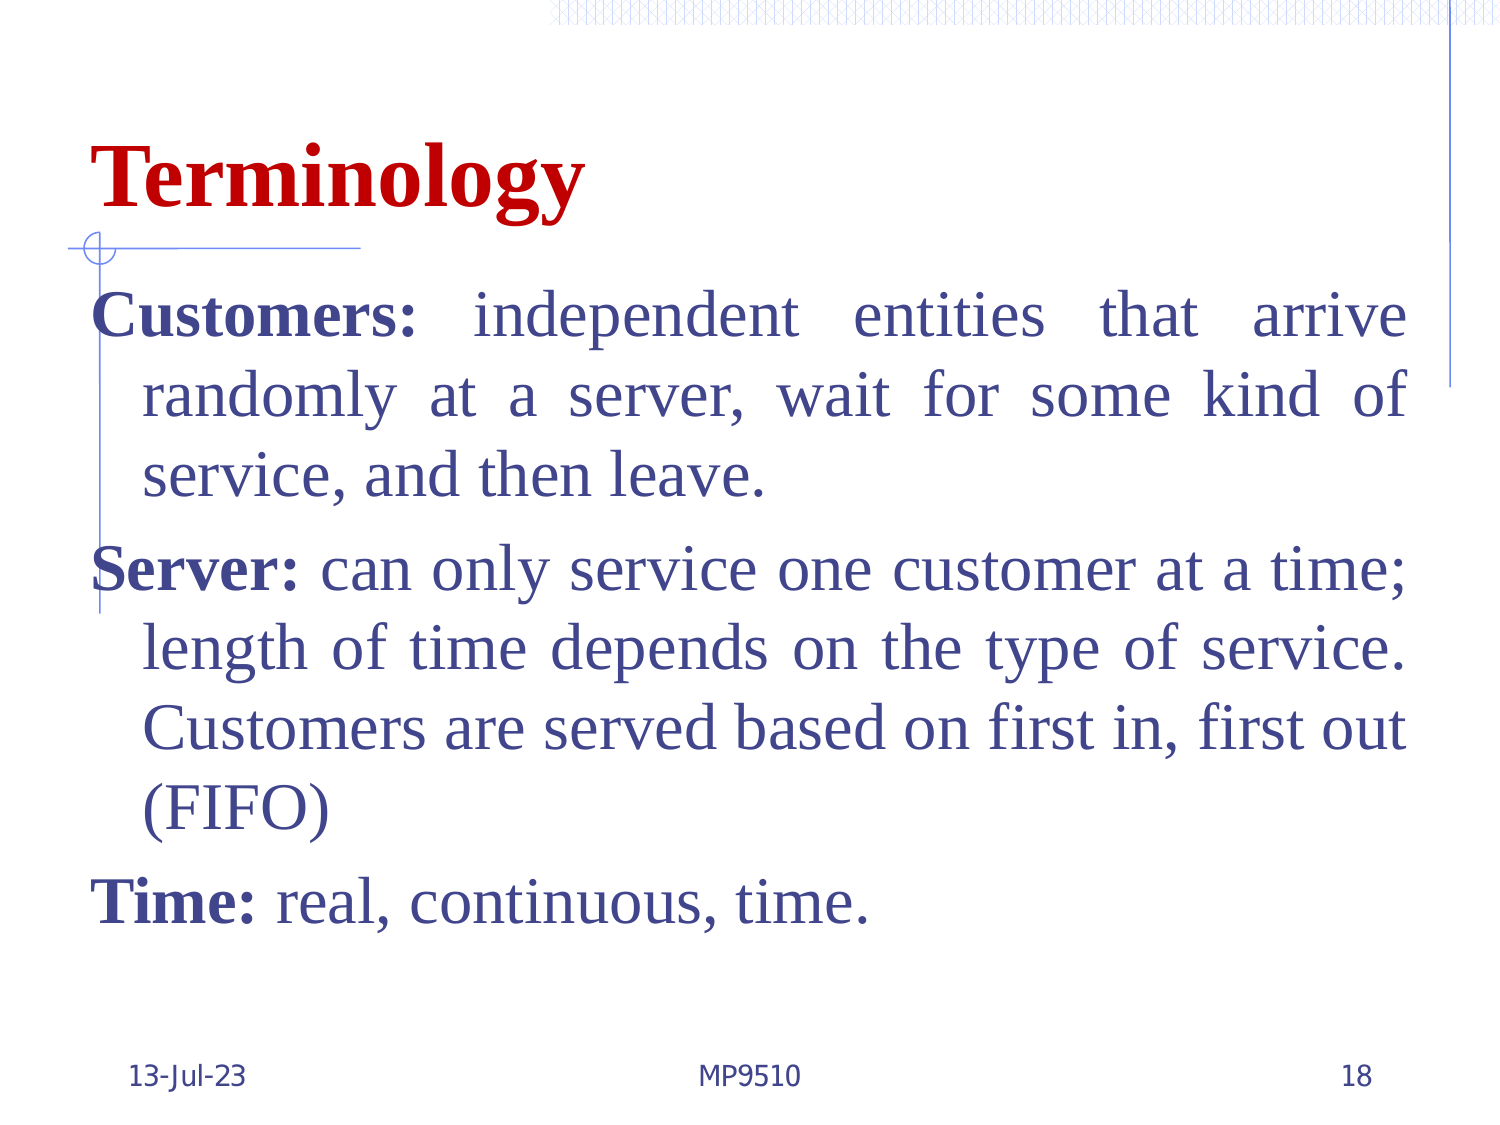

Terminology
Customers: independent entities that arrive randomly at a server, wait for some kind of service, and then leave.
Server: can only service one customer at a time; length of time depends on the type of service. Customers are served based on first in, first out (FIFO)
Time: real, continuous, time.
13-Jul-23
MP9510
18